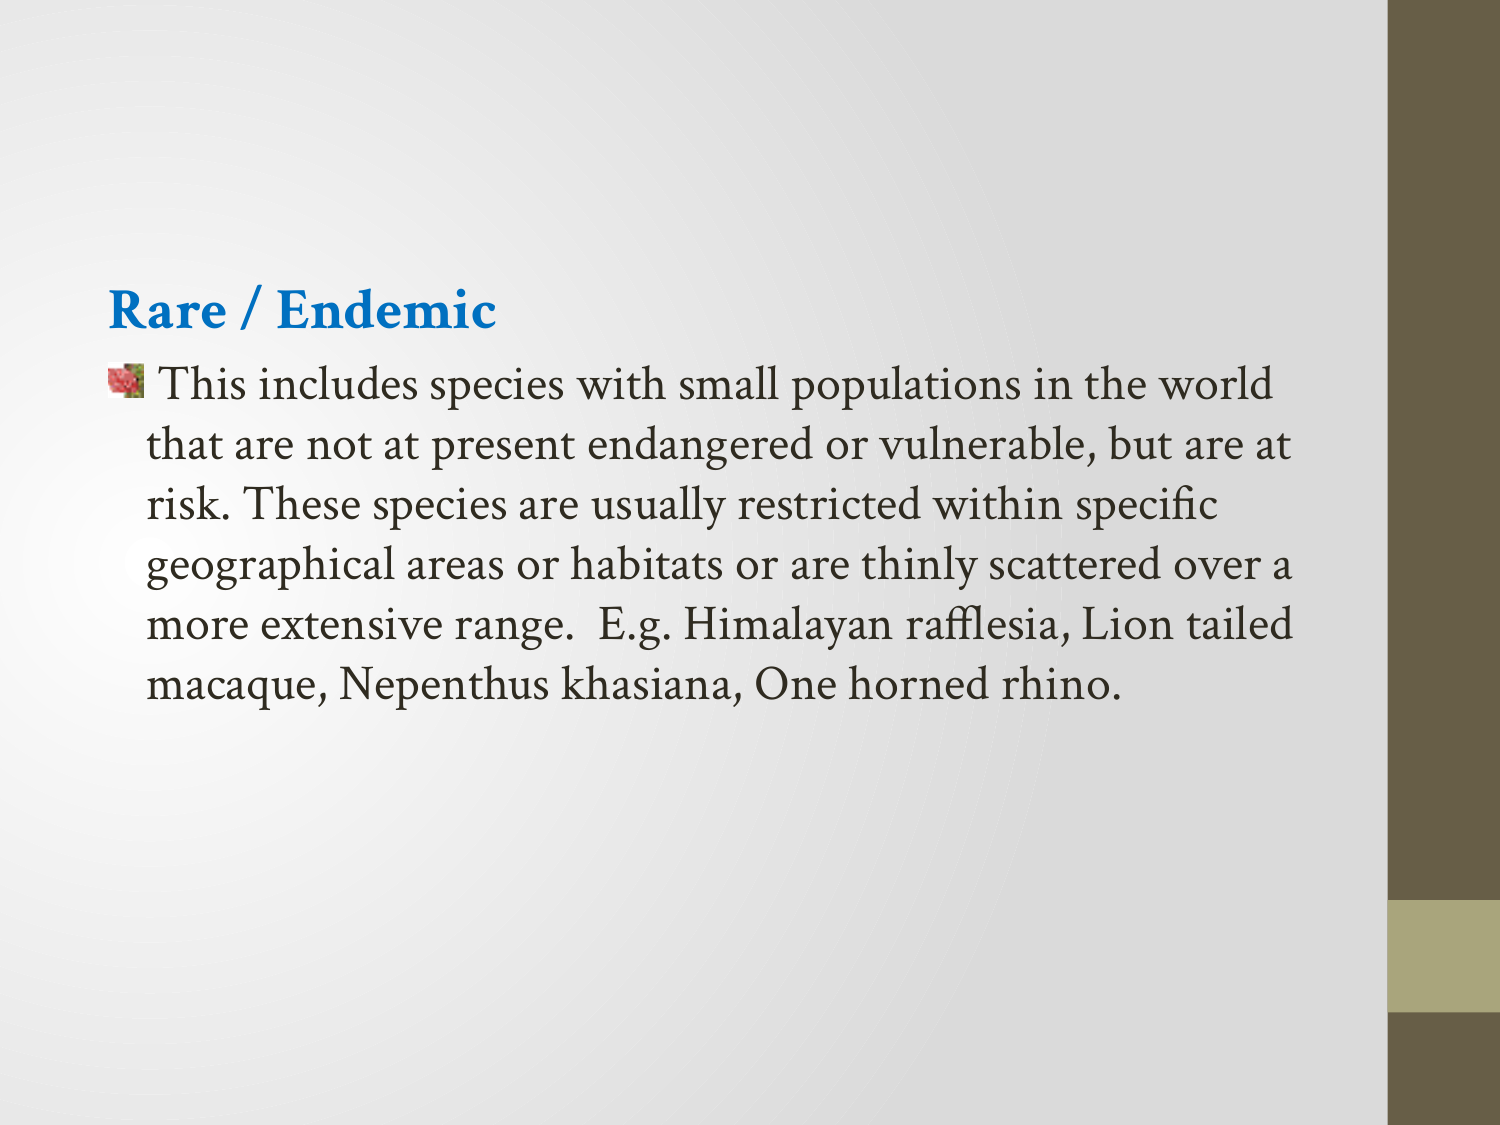

Rare / Endemic
 This includes species with small populations in the world that are not at present endangered or vulnerable, but are at risk. These species are usually restricted within specific geographical areas or habitats or are thinly scattered over a more extensive range.  E.g. Himalayan rafflesia, Lion tailed macaque, Nepenthus khasiana, One horned rhino.